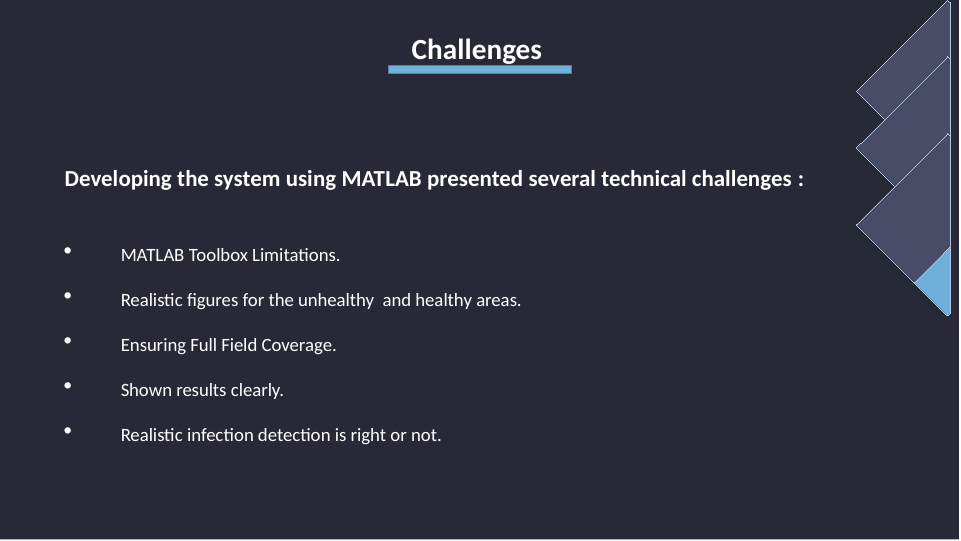

# Challenges

Developing the system using MATLAB presented several technical challenges :

MATLAB Toolbox Limitations.

Realistic figures for the unhealthy  and healthy areas.

Ensuring Full Field Coverage.

Shown results clearly.

Realistic infection detection is right or not.